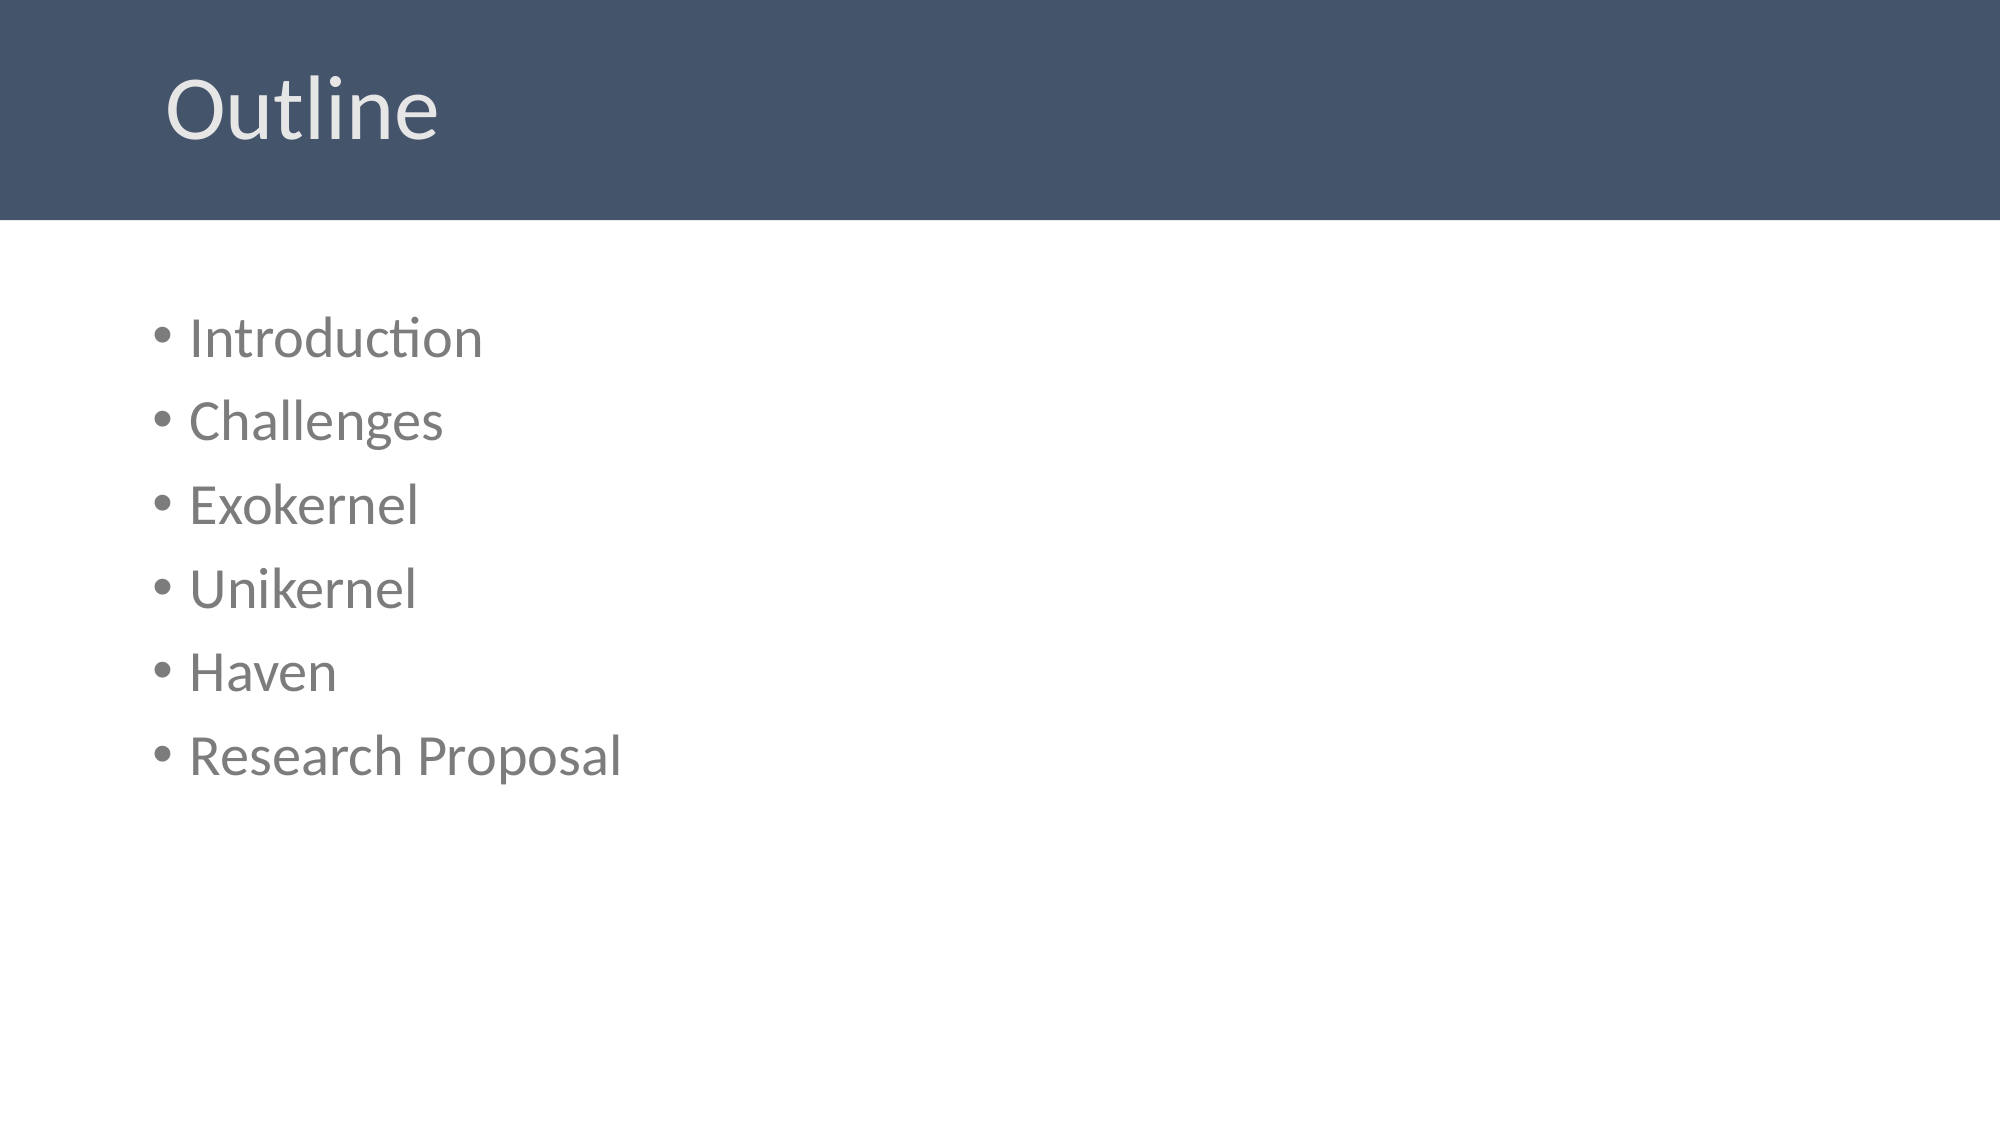

# Outline
Introduction
Challenges
Exokernel
Unikernel
Haven
Research Proposal